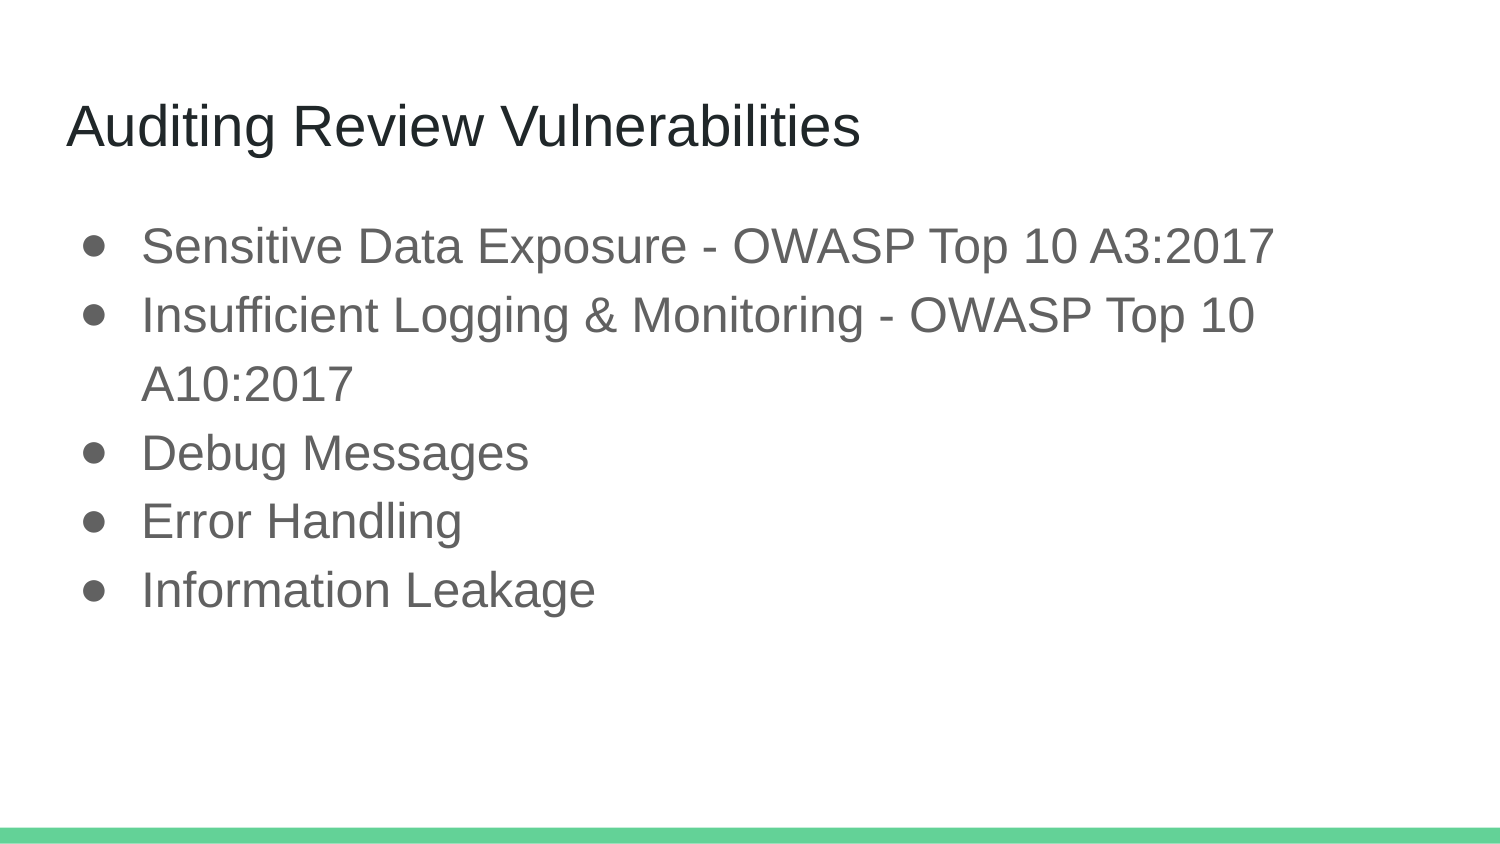

# Auditing Review Vulnerabilities
Sensitive Data Exposure - OWASP Top 10 A3:2017
Insufficient Logging & Monitoring - OWASP Top 10 A10:2017
Debug Messages
Error Handling
Information Leakage